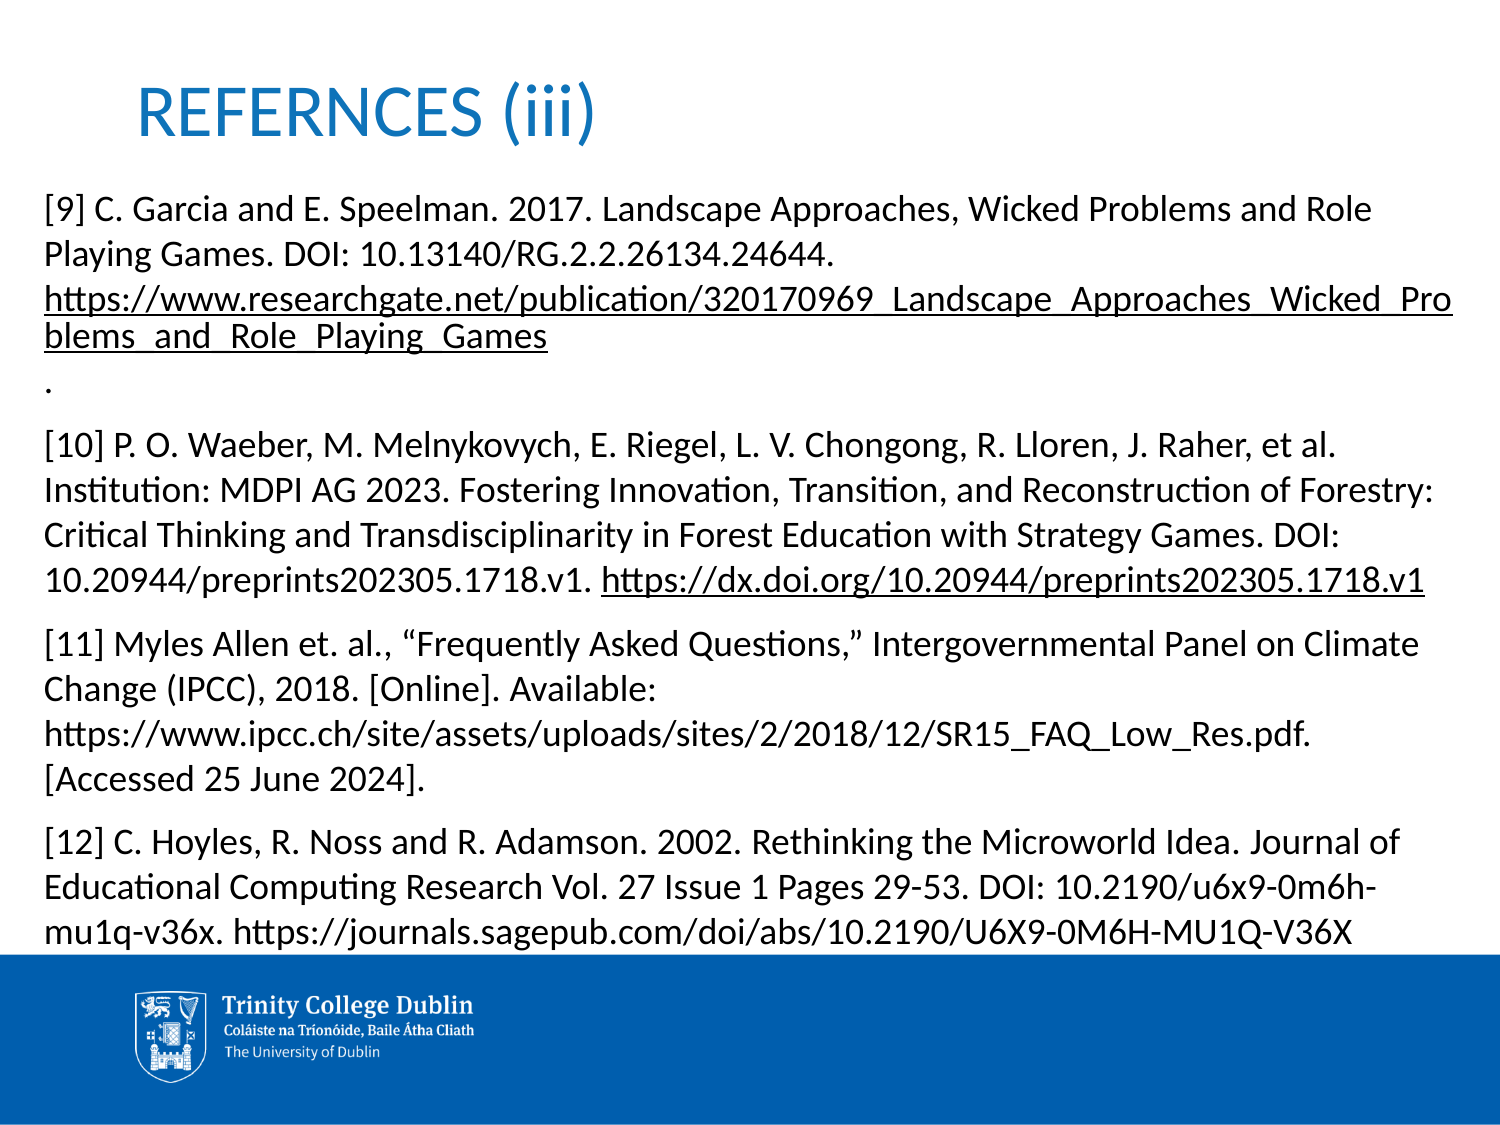

# REFERNCES (iii)
[9] C. Garcia and E. Speelman. 2017. Landscape Approaches, Wicked Problems and Role Playing Games. DOI: 10.13140/RG.2.2.26134.24644. https://www.researchgate.net/publication/320170969_Landscape_Approaches_Wicked_Problems_and_Role_Playing_Games.
[10] P. O. Waeber, M. Melnykovych, E. Riegel, L. V. Chongong, R. Lloren, J. Raher, et al. Institution: MDPI AG 2023. Fostering Innovation, Transition, and Reconstruction of Forestry: Critical Thinking and Transdisciplinarity in Forest Education with Strategy Games. DOI: 10.20944/preprints202305.1718.v1. https://dx.doi.org/10.20944/preprints202305.1718.v1
[11] Myles Allen et. al., “Frequently Asked Questions,” Intergovernmental Panel on Climate Change (IPCC), 2018. [Online]. Available: https://www.ipcc.ch/site/assets/uploads/sites/2/2018/12/SR15_FAQ_Low_Res.pdf. [Accessed 25 June 2024].
[12] C. Hoyles, R. Noss and R. Adamson. 2002. Rethinking the Microworld Idea. Journal of Educational Computing Research Vol. 27 Issue 1 Pages 29-53. DOI: 10.2190/u6x9-0m6h-mu1q-v36x. https://journals.sagepub.com/doi/abs/10.2190/U6X9-0M6H-MU1Q-V36X